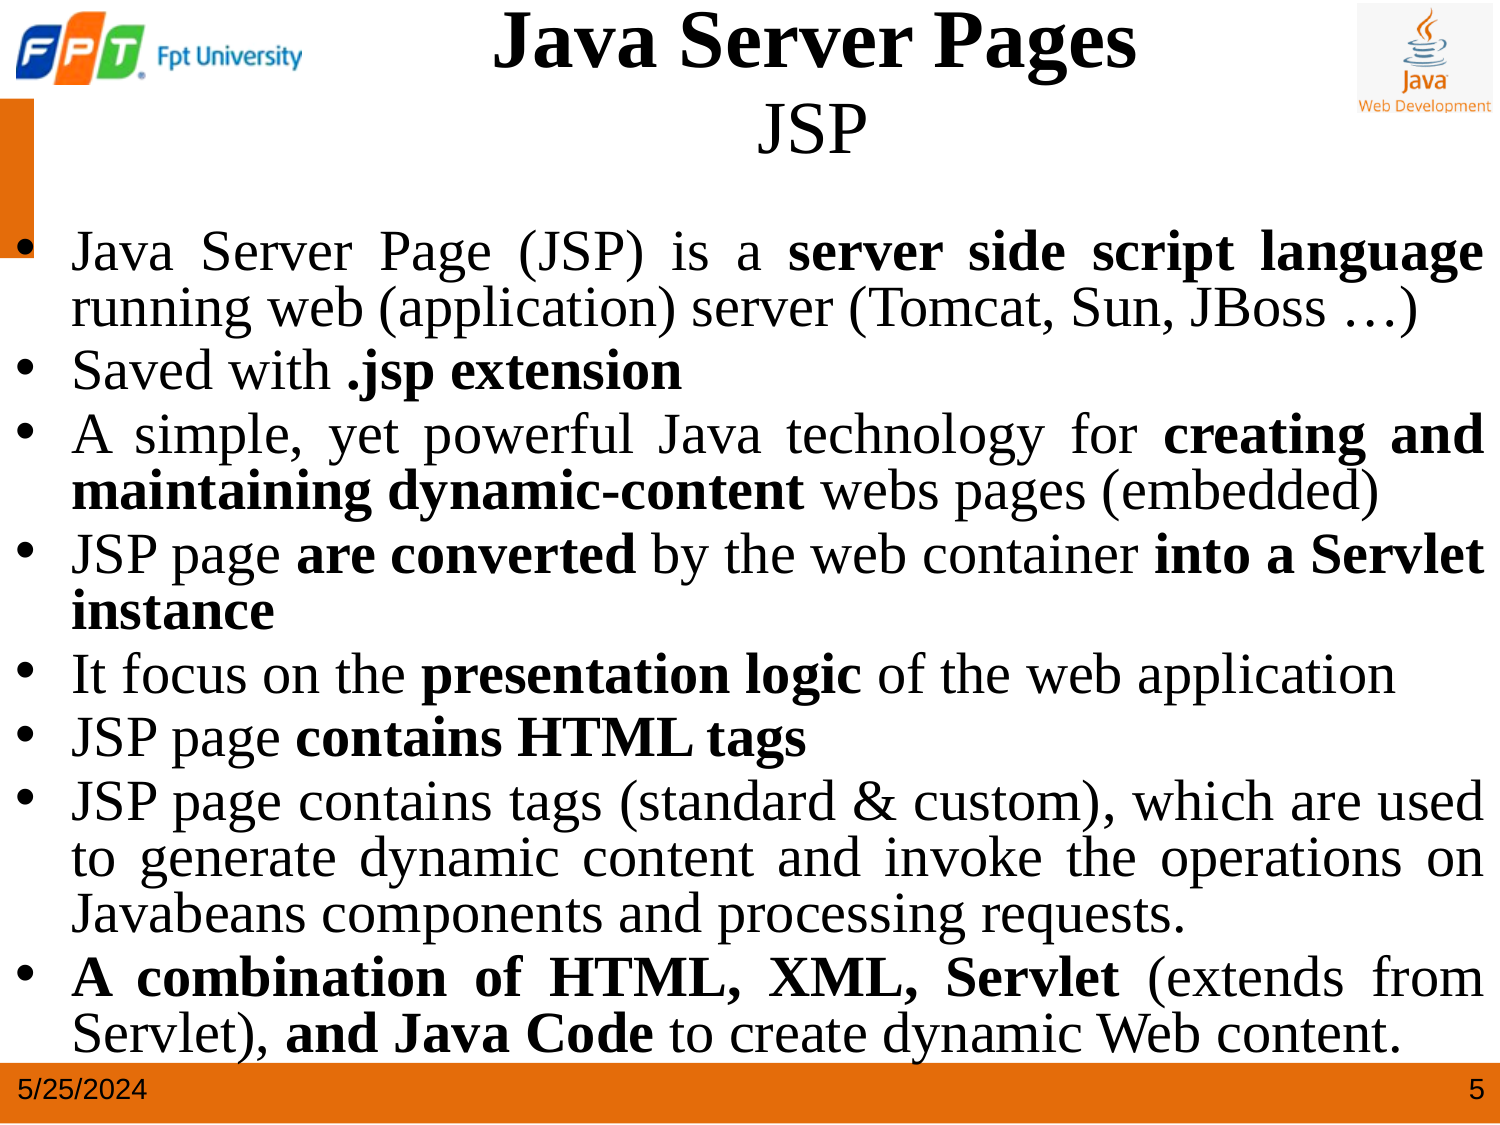

Java Server Pages
JSP
Java Server Page (JSP) is a server side script language running web (application) server (Tomcat, Sun, JBoss …)
Saved with .jsp extension
A simple, yet powerful Java technology for creating and maintaining dynamic-content webs pages (embedded)
JSP page are converted by the web container into a Servlet instance
It focus on the presentation logic of the web application
JSP page contains HTML tags
JSP page contains tags (standard & custom), which are used to generate dynamic content and invoke the operations on Javabeans components and processing requests.
A combination of HTML, XML, Servlet (extends from Servlet), and Java Code to create dynamic Web content.
5/25/2024
5